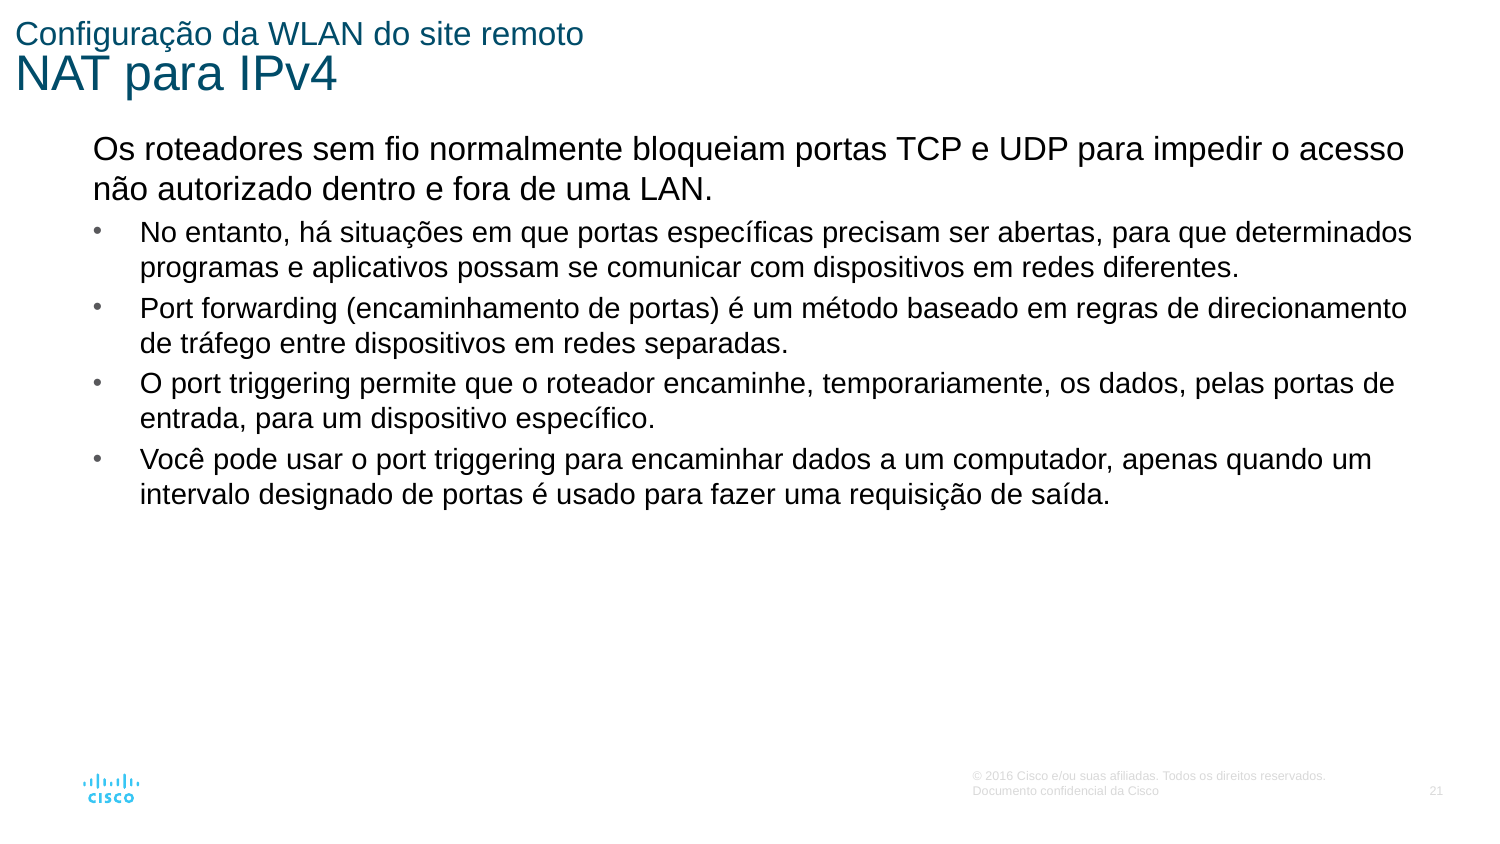

# Configuração da WLAN do site remoto NAT para IPv4
Os roteadores sem fio normalmente bloqueiam portas TCP e UDP para impedir o acesso não autorizado dentro e fora de uma LAN.
No entanto, há situações em que portas específicas precisam ser abertas, para que determinados programas e aplicativos possam se comunicar com dispositivos em redes diferentes.
Port forwarding (encaminhamento de portas) é um método baseado em regras de direcionamento de tráfego entre dispositivos em redes separadas.
O port triggering permite que o roteador encaminhe, temporariamente, os dados, pelas portas de entrada, para um dispositivo específico.
Você pode usar o port triggering para encaminhar dados a um computador, apenas quando um intervalo designado de portas é usado para fazer uma requisição de saída.